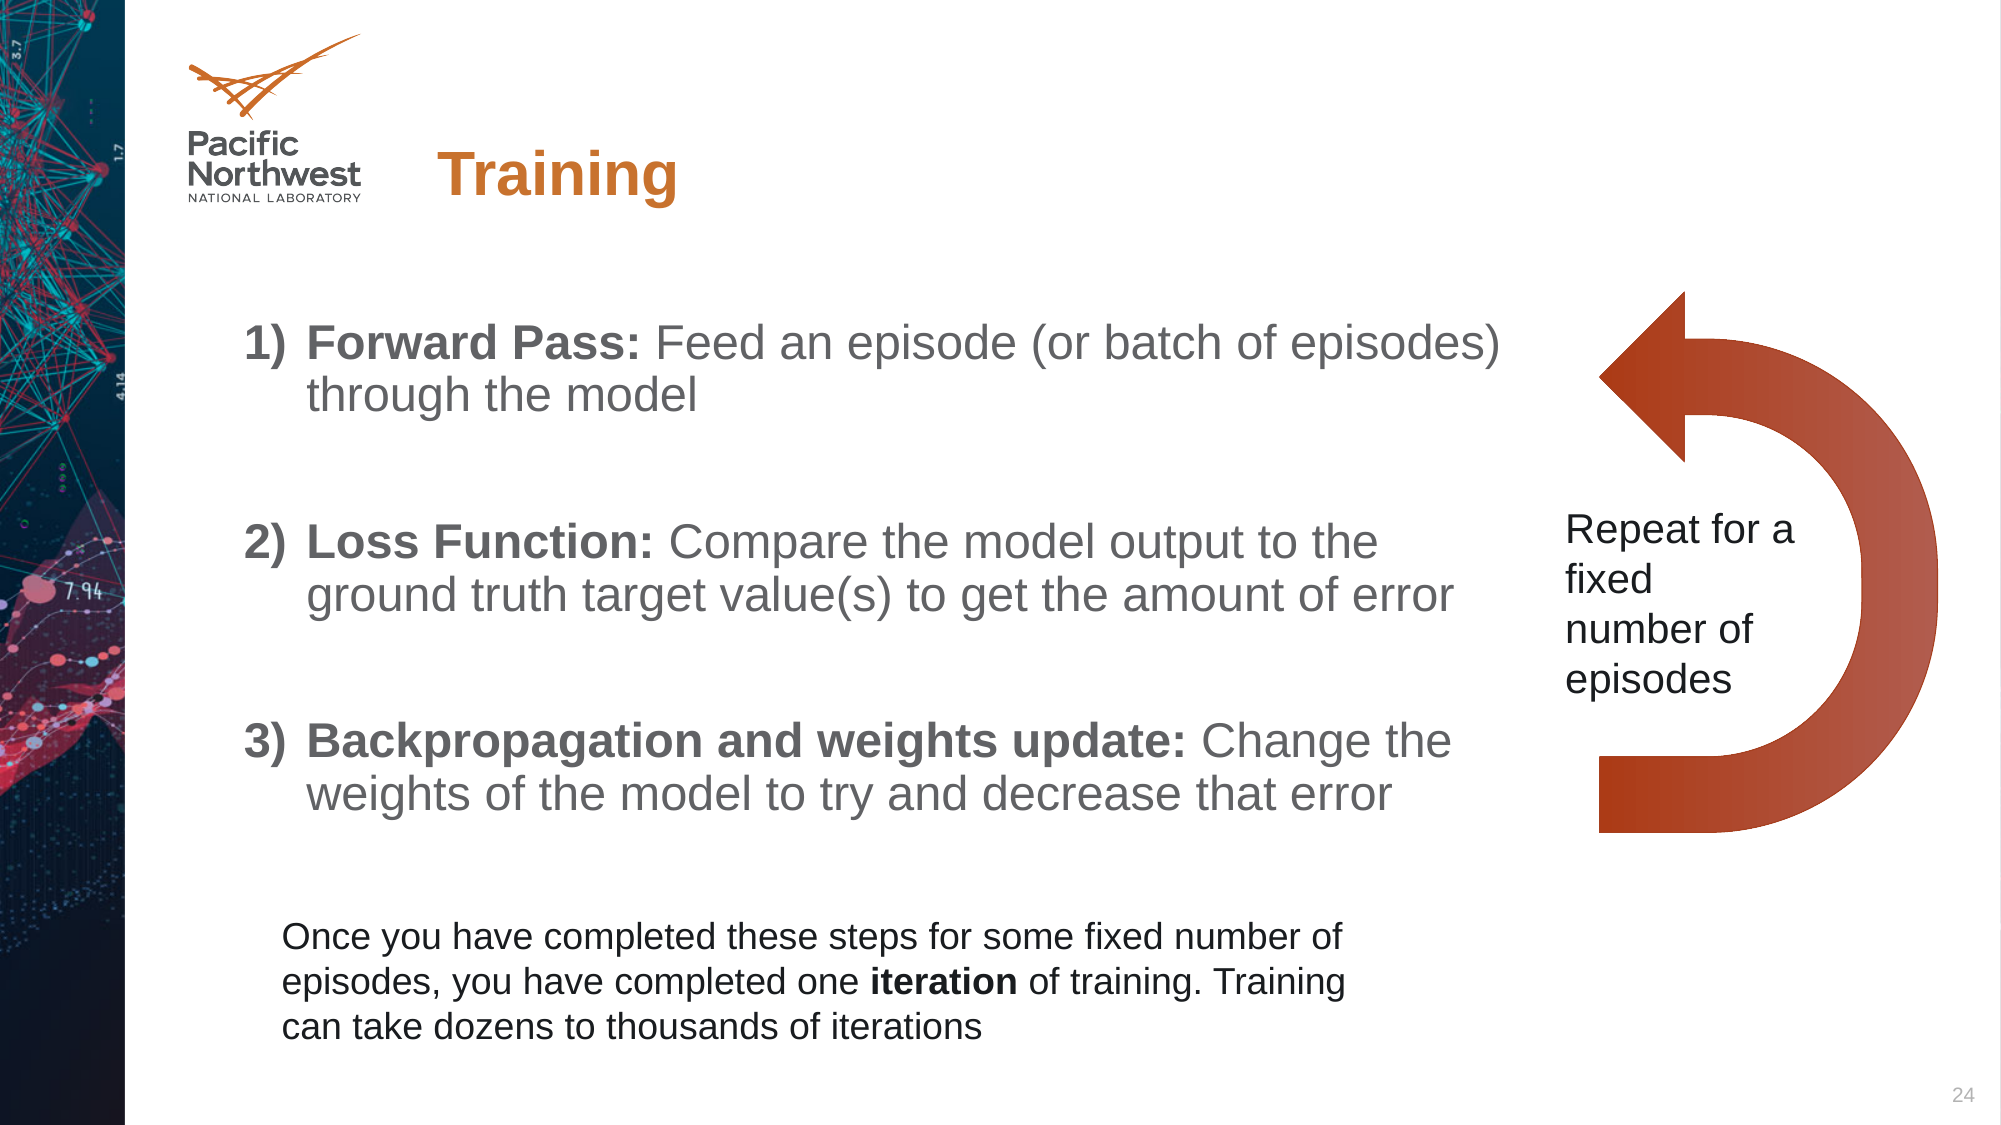

# Training

Forward Pass: Feed an episode (or batch of episodes) through the model

Loss Function: Compare the model output to the ground truth target value(s) to get the amount of error

Backpropagation and weights update: Change the weights of the model to try and decrease that error

Repeat for a fixed number of episodes
Once you have completed these steps for some fixed number of episodes, you have completed one iteration of training. Training can take dozens to thousands of iterations
24